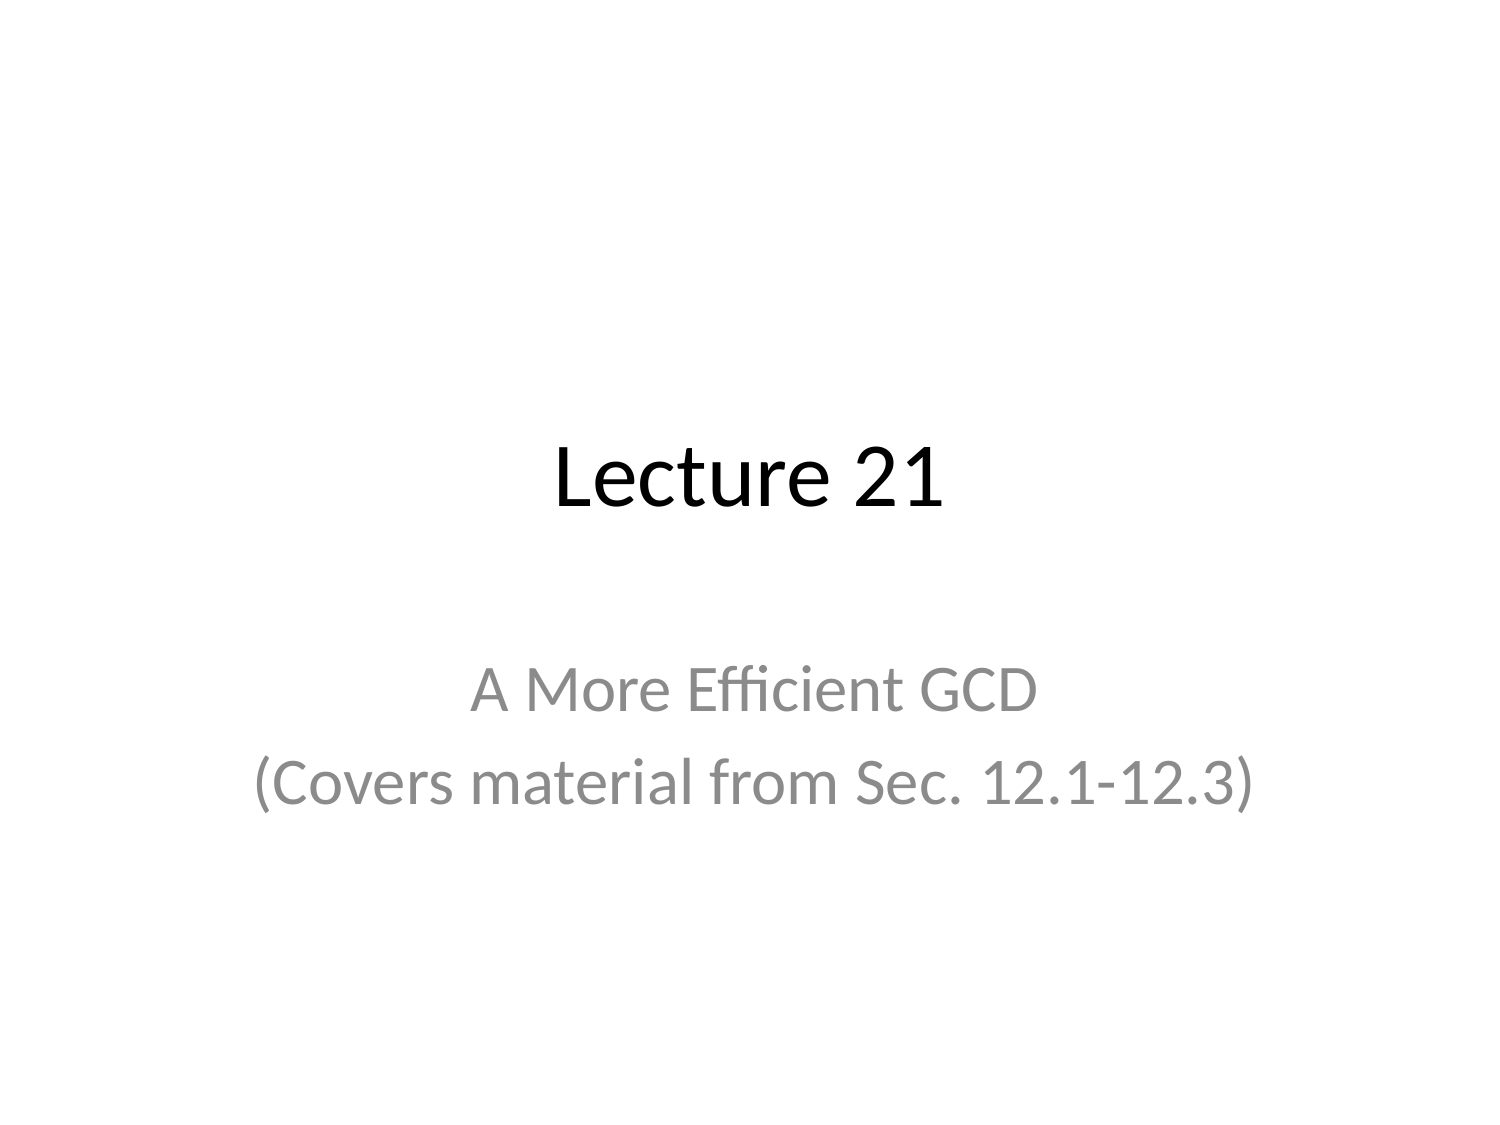

# Lecture 21
A More Efficient GCD
(Covers material from Sec. 12.1-12.3)